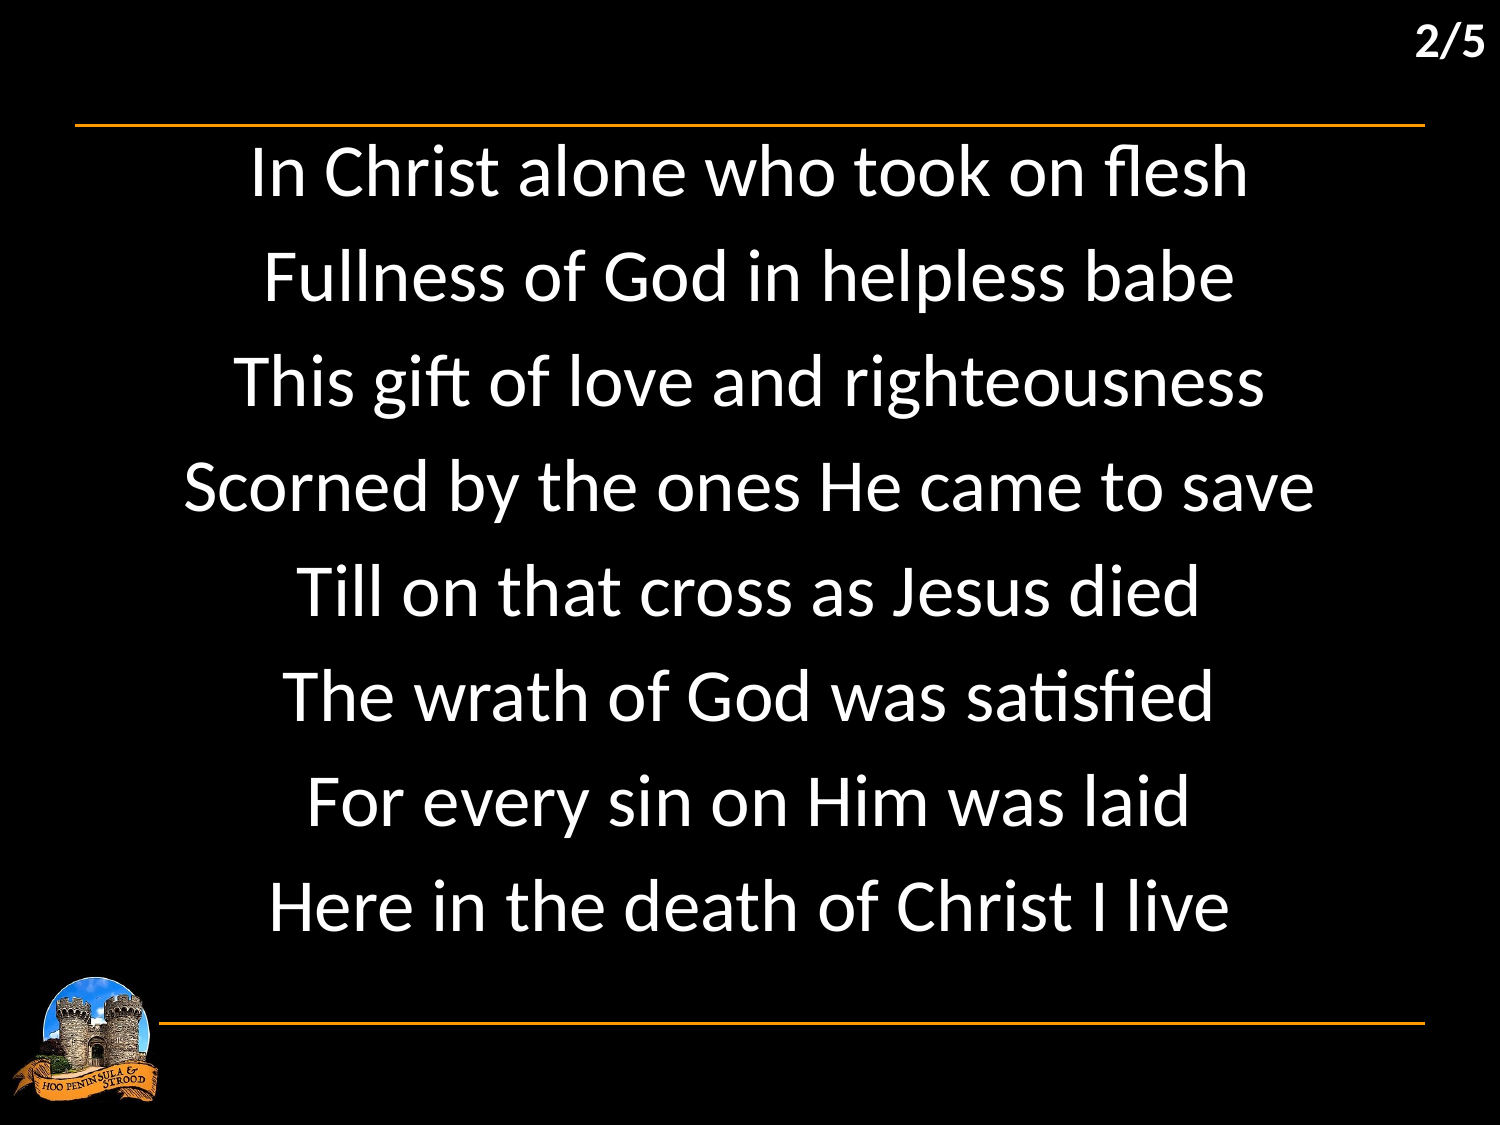

2/5
In Christ alone who took on flesh
Fullness of God in helpless babe
This gift of love and righteousness
Scorned by the ones He came to save
Till on that cross as Jesus died
The wrath of God was satisfied
For every sin on Him was laid
Here in the death of Christ I live